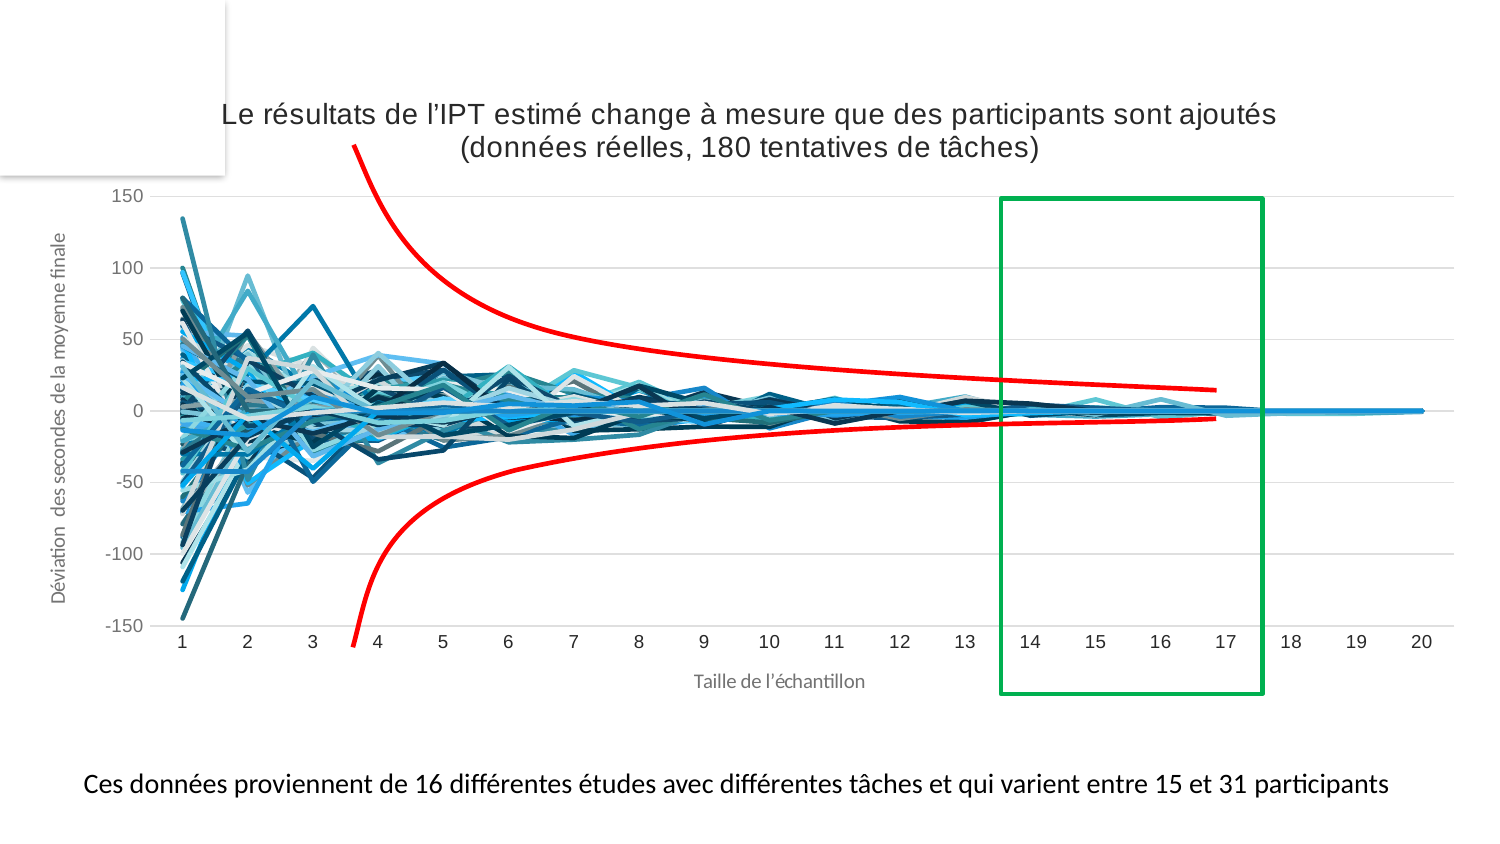

### Chart: Le résultats de l’IPT estimé change à mesure que des participants sont ajoutés (données réelles, 180 tentatives de tâches)

| Category |  |  |  |  |  |  |  |  |  |  |  |  |  |  |  |  |  |  |  |  |  |  |  |  |  |  |  |  |  |  |  |  |  |  |  |  |  |  |  |  |  |  |  |  |  |  |  |  |  |  |  |  |  |  |  |  |  |  |  |  |  |  |  |  |  |  |  |  |  |  |  |  |  |  |  |  |  |  |  |  |  |  |  |  |  |  |  |  |  |  |  |  |  |  |  |  |  |  |  |  |  |  |  |  |  |  |  |  |  |  |  |  |  |  |  |  |  |  |  |  |  |  |  |  |  |  |  |  |  |  |  |  |  |  |  |  |  |  |  |  |  |  |  |  |  |  |  |  |  |  |  |  |  |  |  |  |  |  |  |  |  |  |  |  |  |  |  |  |  |  |  |  |  |  |  |  |  |  |  |  |
|---|---|---|---|---|---|---|---|---|---|---|---|---|---|---|---|---|---|---|---|---|---|---|---|---|---|---|---|---|---|---|---|---|---|---|---|---|---|---|---|---|---|---|---|---|---|---|---|---|---|---|---|---|---|---|---|---|---|---|---|---|---|---|---|---|---|---|---|---|---|---|---|---|---|---|---|---|---|---|---|---|---|---|---|---|---|---|---|---|---|---|---|---|---|---|---|---|---|---|---|---|---|---|---|---|---|---|---|---|---|---|---|---|---|---|---|---|---|---|---|---|---|---|---|---|---|---|---|---|---|---|---|---|---|---|---|---|---|---|---|---|---|---|---|---|---|---|---|---|---|---|---|---|---|---|---|---|---|---|---|---|---|---|---|---|---|---|---|---|---|---|---|---|---|---|---|---|---|---|---|---|

Ces données proviennent de 16 différentes études avec différentes tâches et qui varient entre 15 et 31 participants